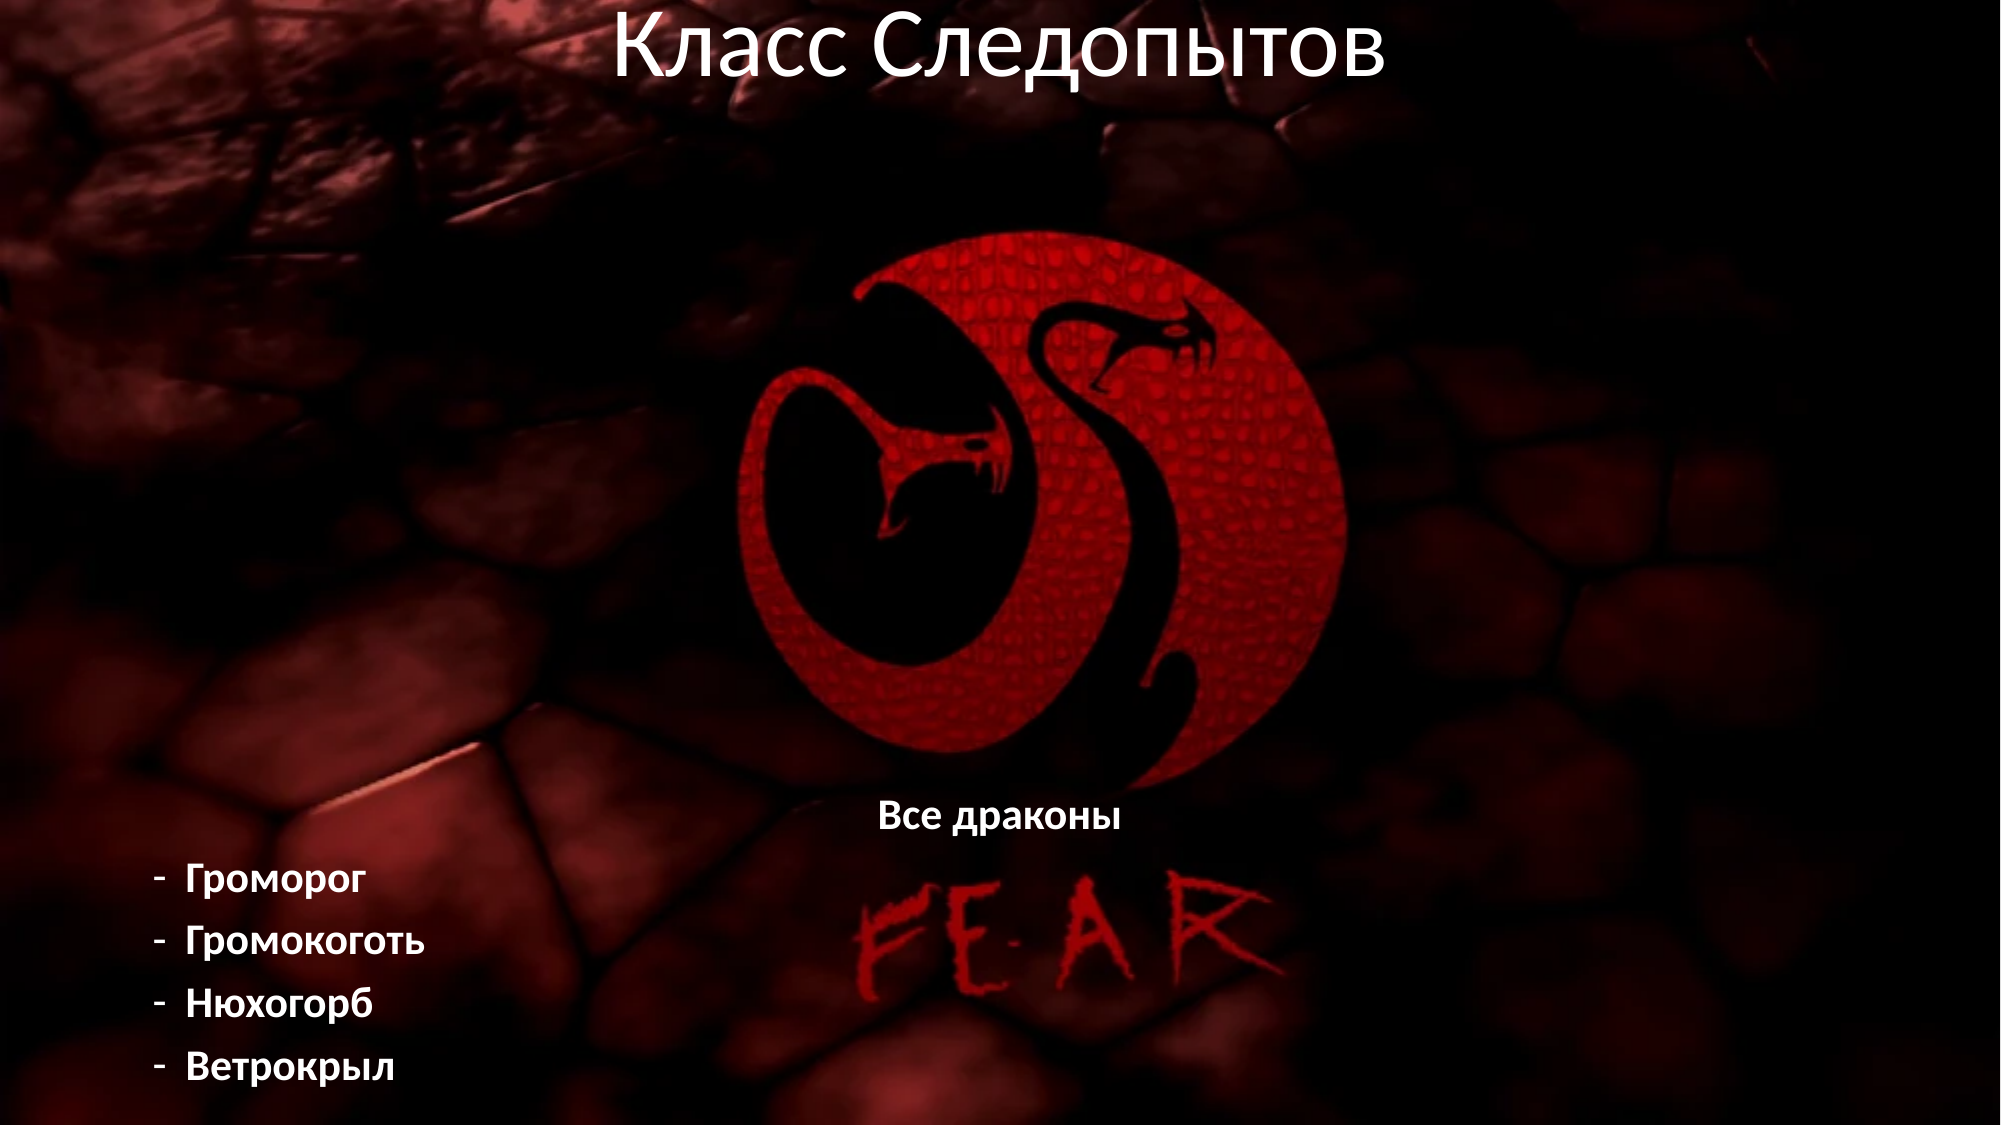

# Класс Следопытов
Все драконы
Громорог
Громокоготь
Нюхогорб
Ветрокрыл